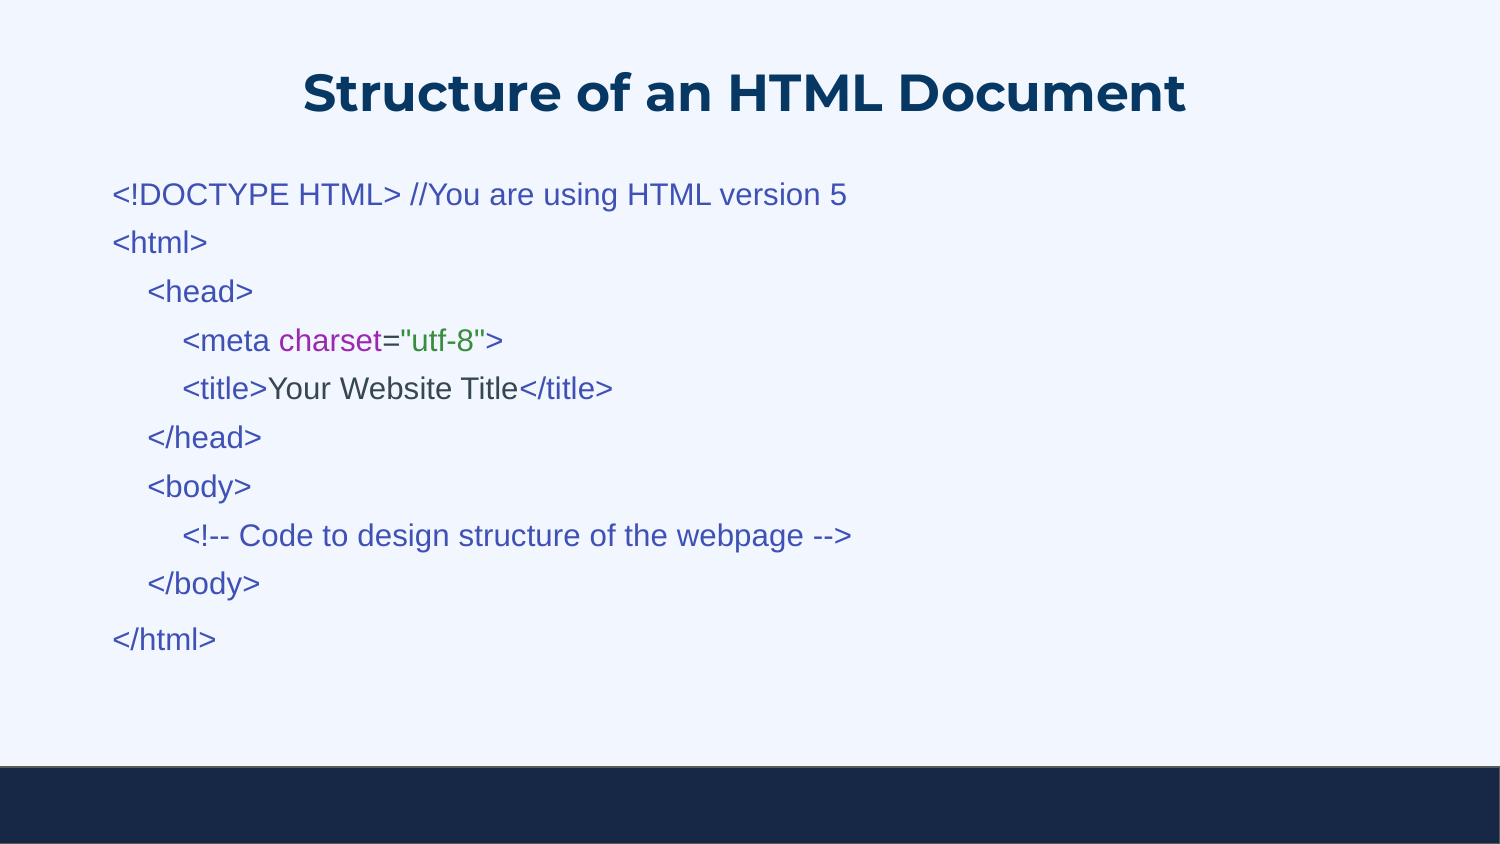

# Structure of an HTML Document
<!DOCTYPE HTML> //You are using HTML version 5
<html>
    <head>
        <meta charset="utf-8">
        <title>Your Website Title</title>
    </head>
    <body>
        <!-- Code to design structure of the webpage -->
    </body>
</html>